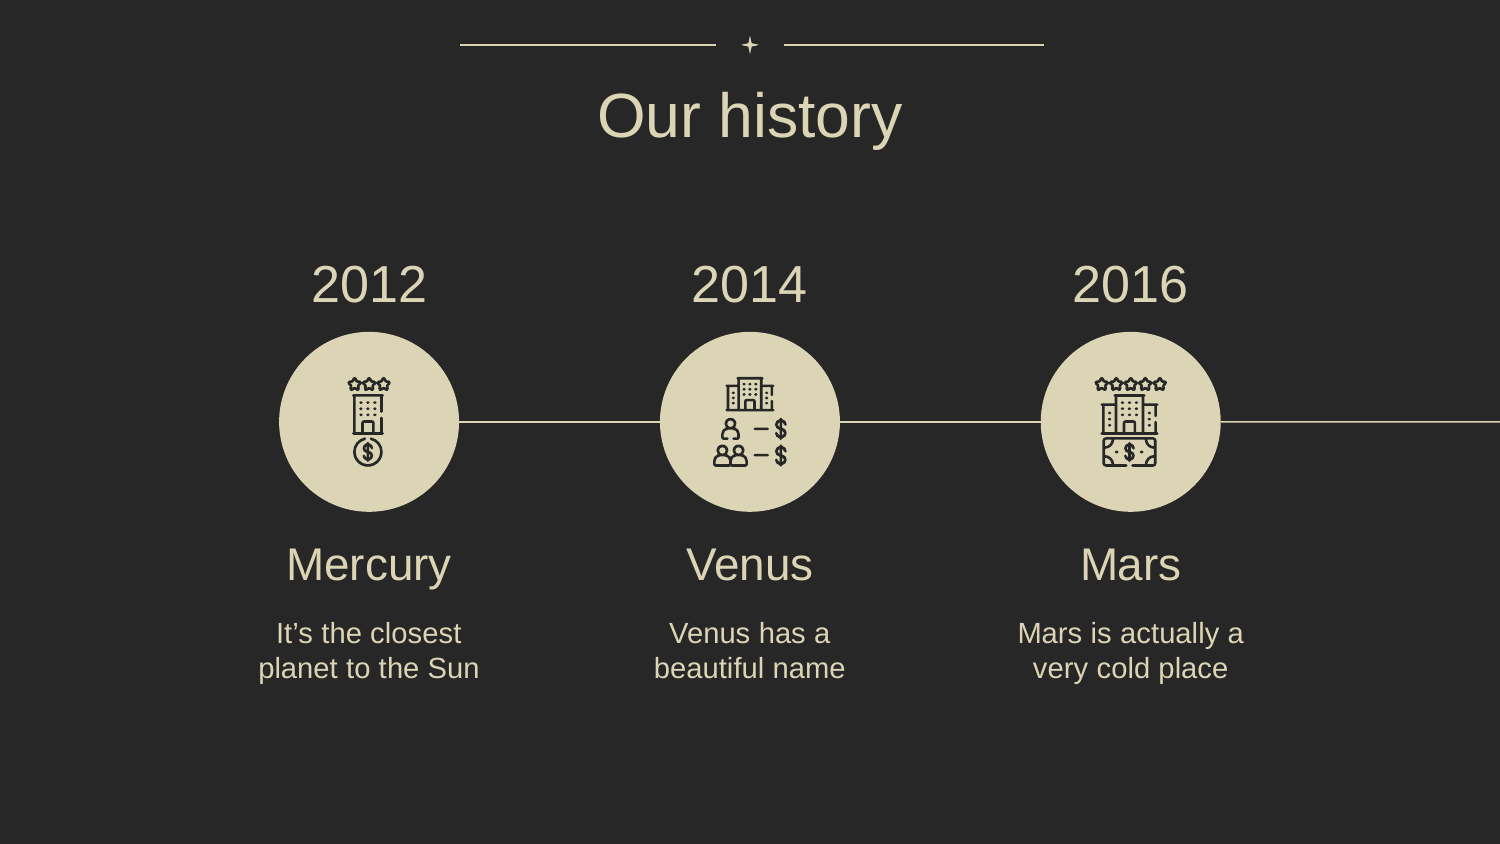

# Our history
2012
2014
2016

Mercury
Venus
Mars
It’s the closest planet to the Sun
Venus has a beautiful name
Mars is actually a very cold place